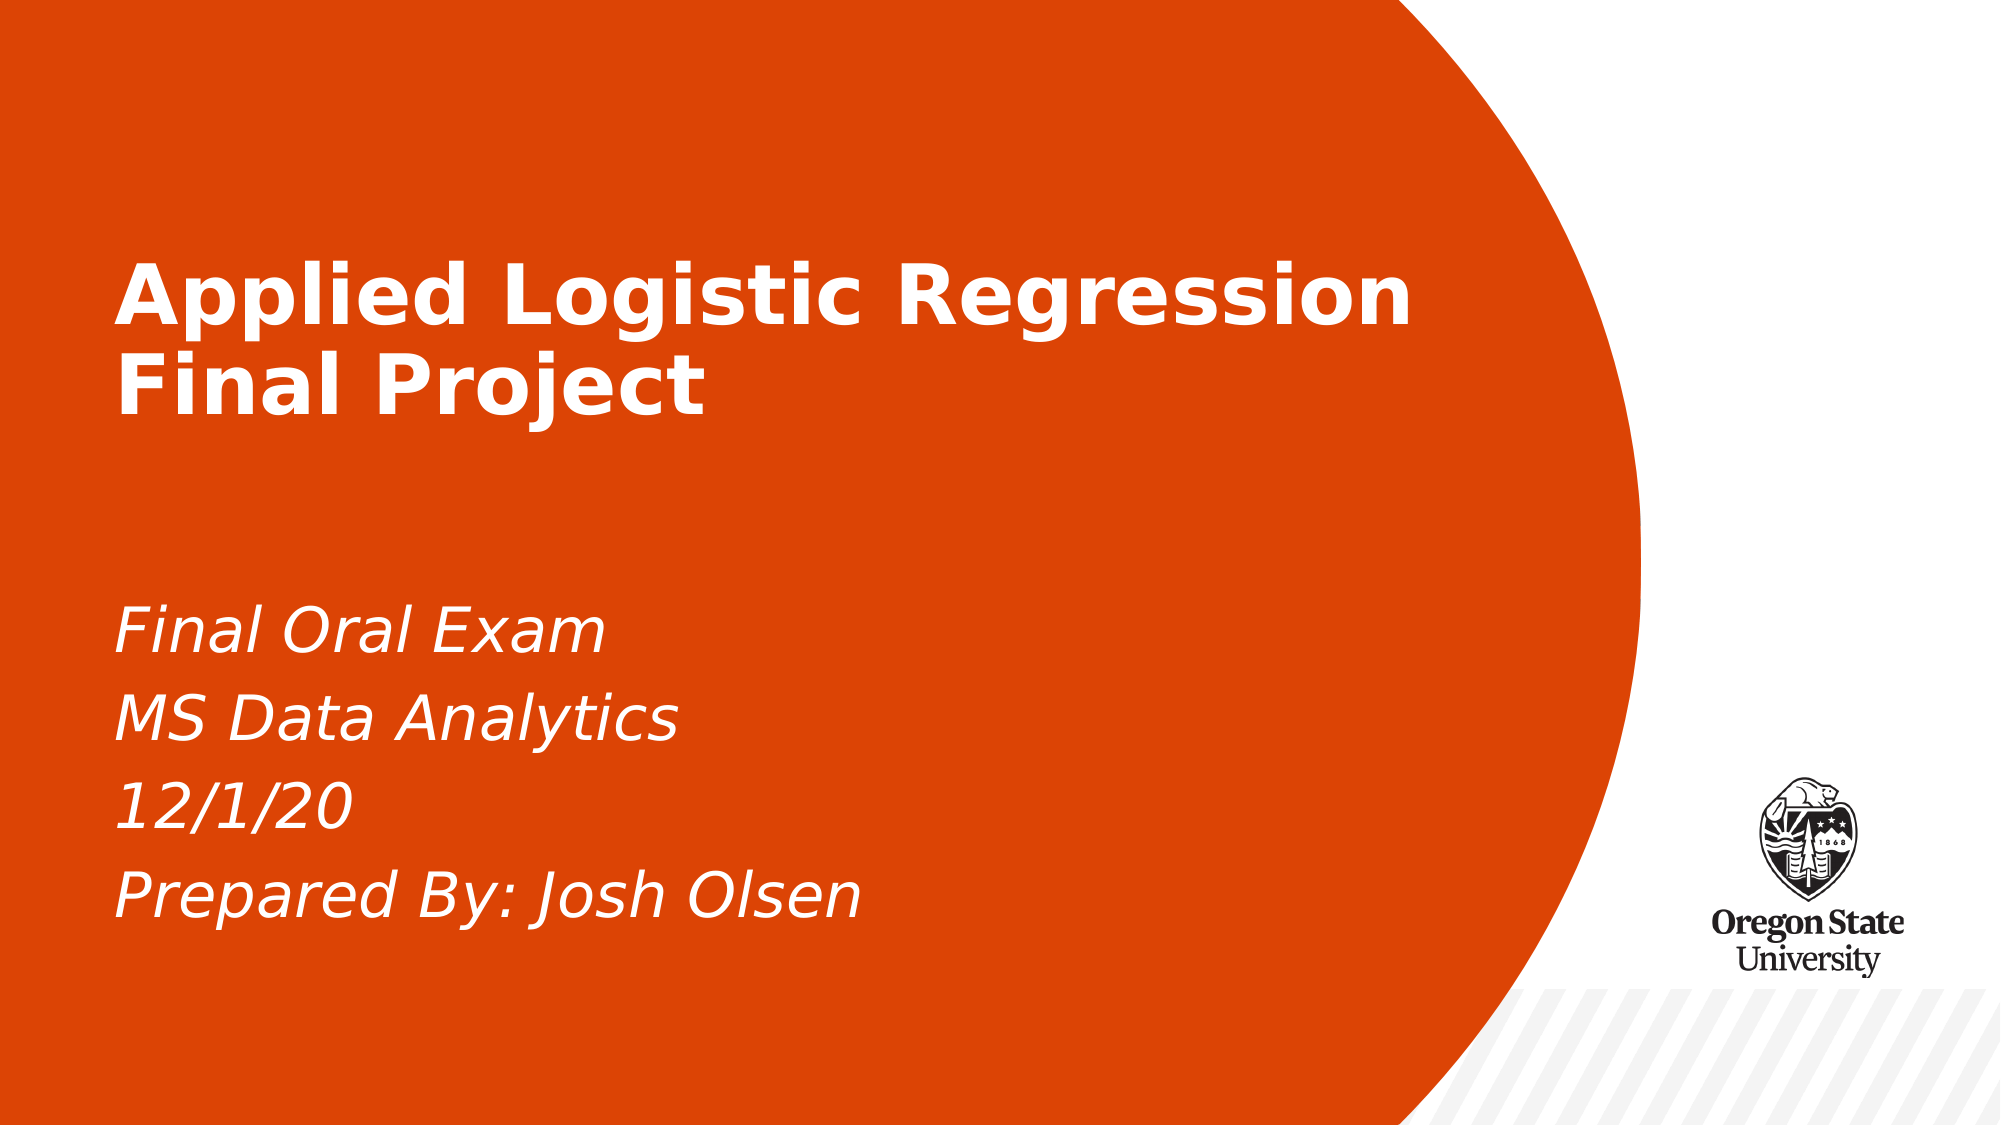

# Applied Logistic Regression Final Project
Final Oral Exam
MS Data Analytics
12/1/20
Prepared By: Josh Olsen